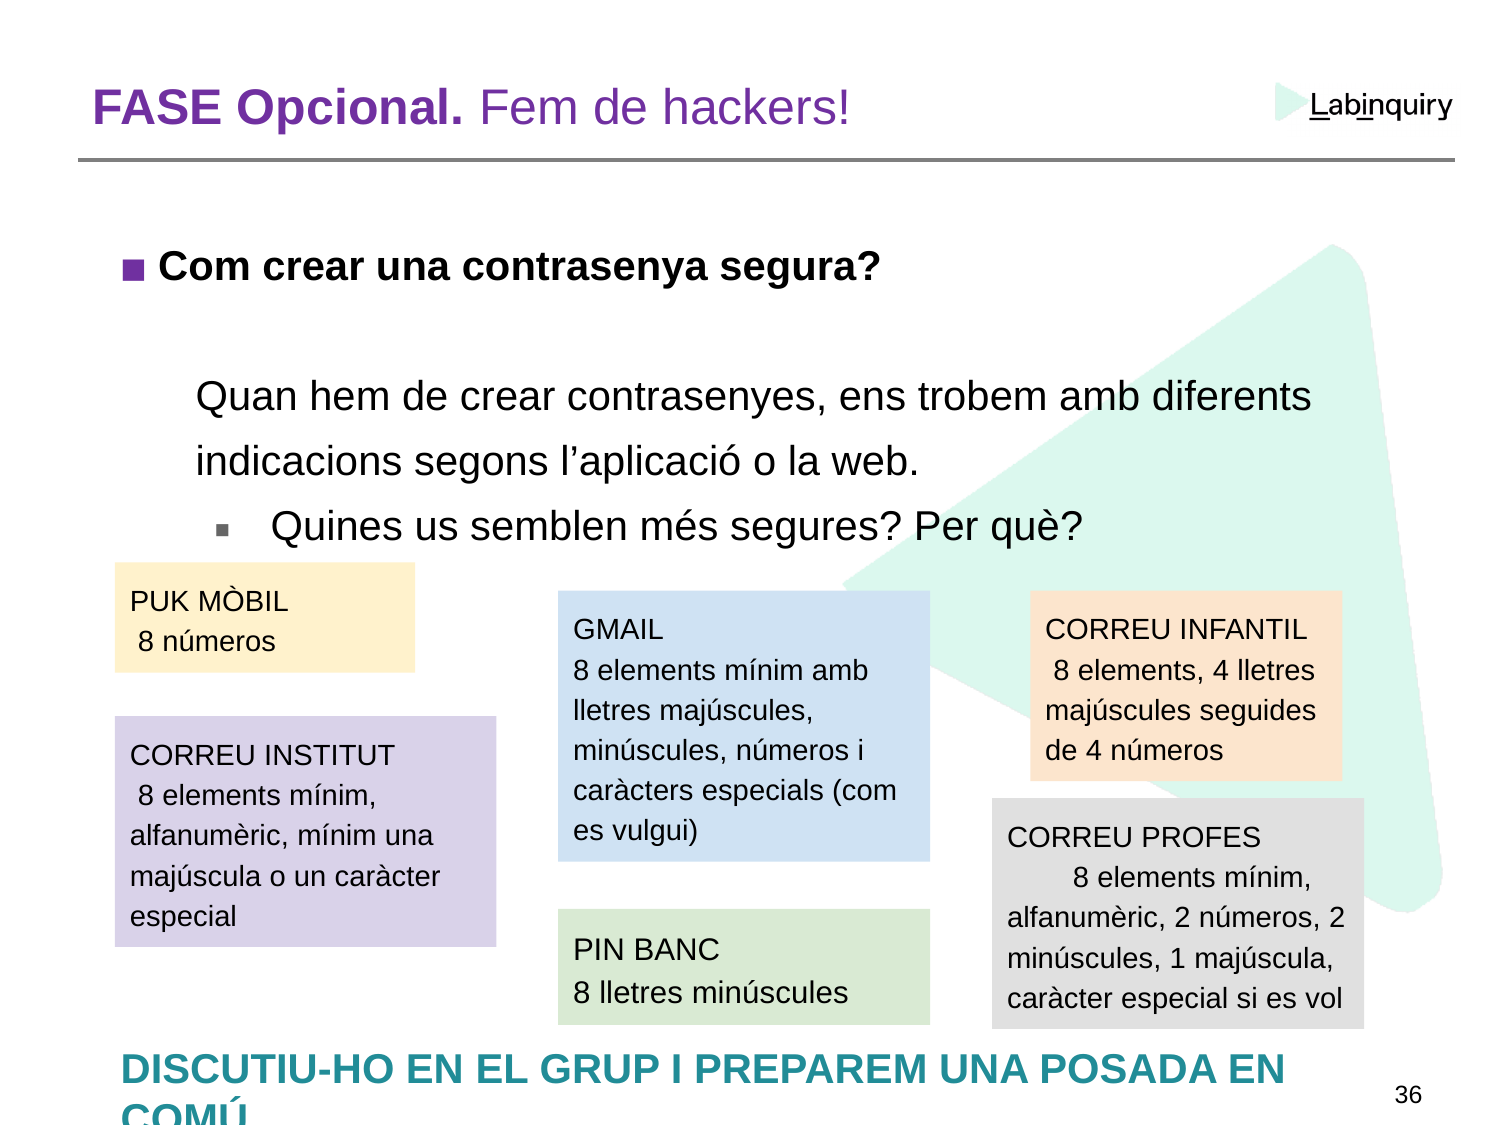

# FASE Opcional. Fem de hackers!
Com crear una contrasenya segura?

Quan hem de crear contrasenyes, ens trobem amb diferents indicacions segons l’aplicació o la web.
Quines us semblen més segures? Per què?

PUK MÒBIL
 8 números
GMAIL                             8 elements mínim amb lletres majúscules, minúscules, números i  caràcters especials (com es vulgui)
CORREU INFANTIL    8 elements, 4 lletres majúscules seguides de 4 números
CORREU INSTITUT
 8 elements mínim, alfanumèric, mínim una majúscula o un caràcter especial
CORREU PROFES                   8 elements mínim, alfanumèric, 2 números, 2 minúscules, 1 majúscula, caràcter especial si es vol
PIN BANC
8 lletres minúscules
DISCUTIU-HO EN EL GRUP I PREPAREM UNA POSADA EN COMÚ